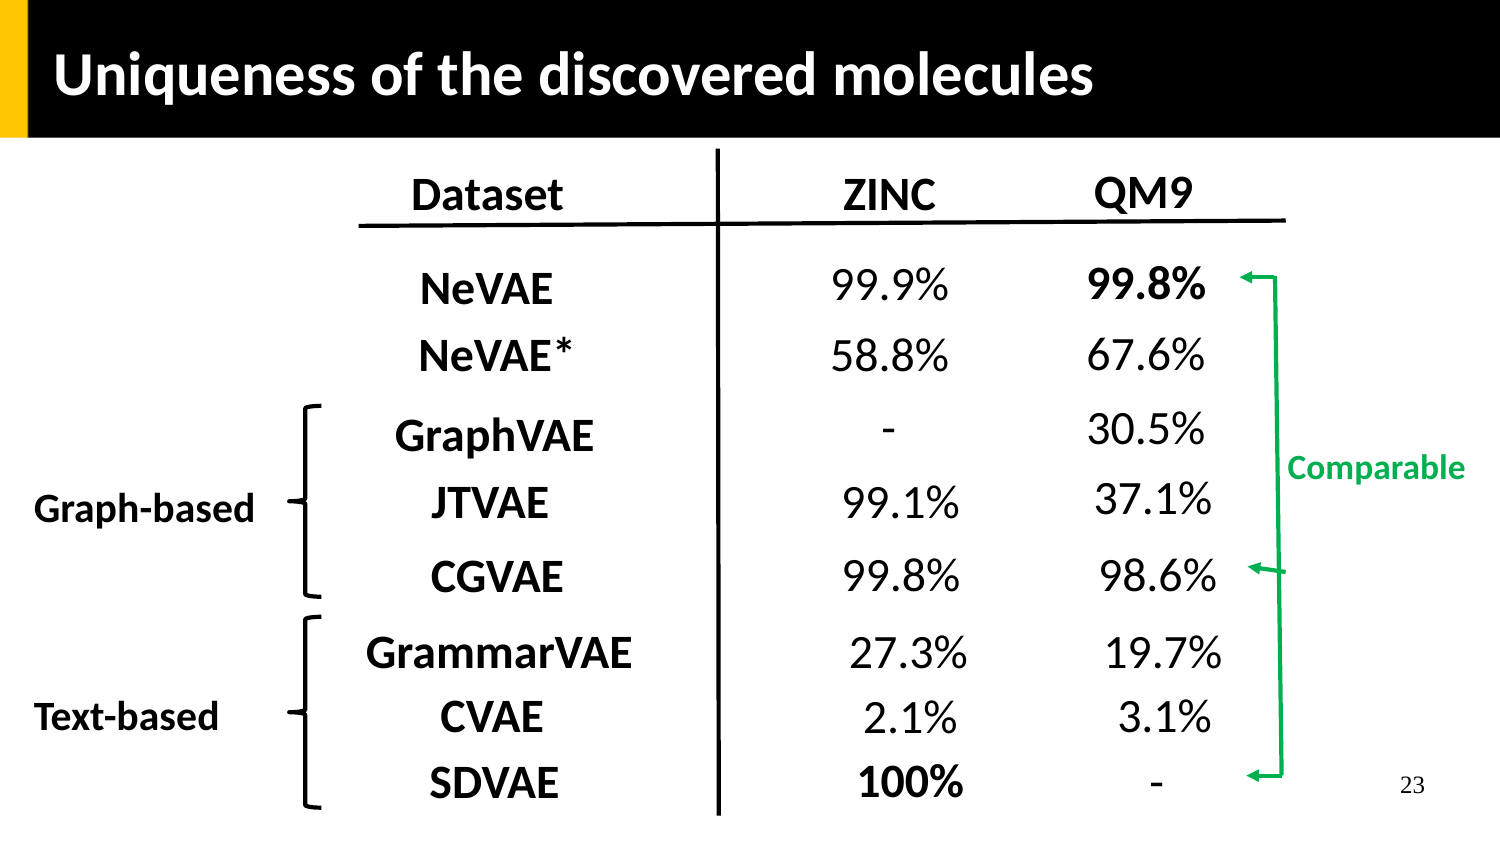

Uniqueness of the discovered molecules
QM9
Dataset
ZINC
99.8%
99.9%
NeVAE
67.6%
NeVAE*
58.8%
-
30.5%
GraphVAE

Comparable
37.1%
JTVAE
99.1%
Graph-based
99.8%
98.6%
CGVAE
GrammarVAE
27.3%
19.7%

CVAE
3.1%
2.1%
Text-based
100%
SDVAE
-
23